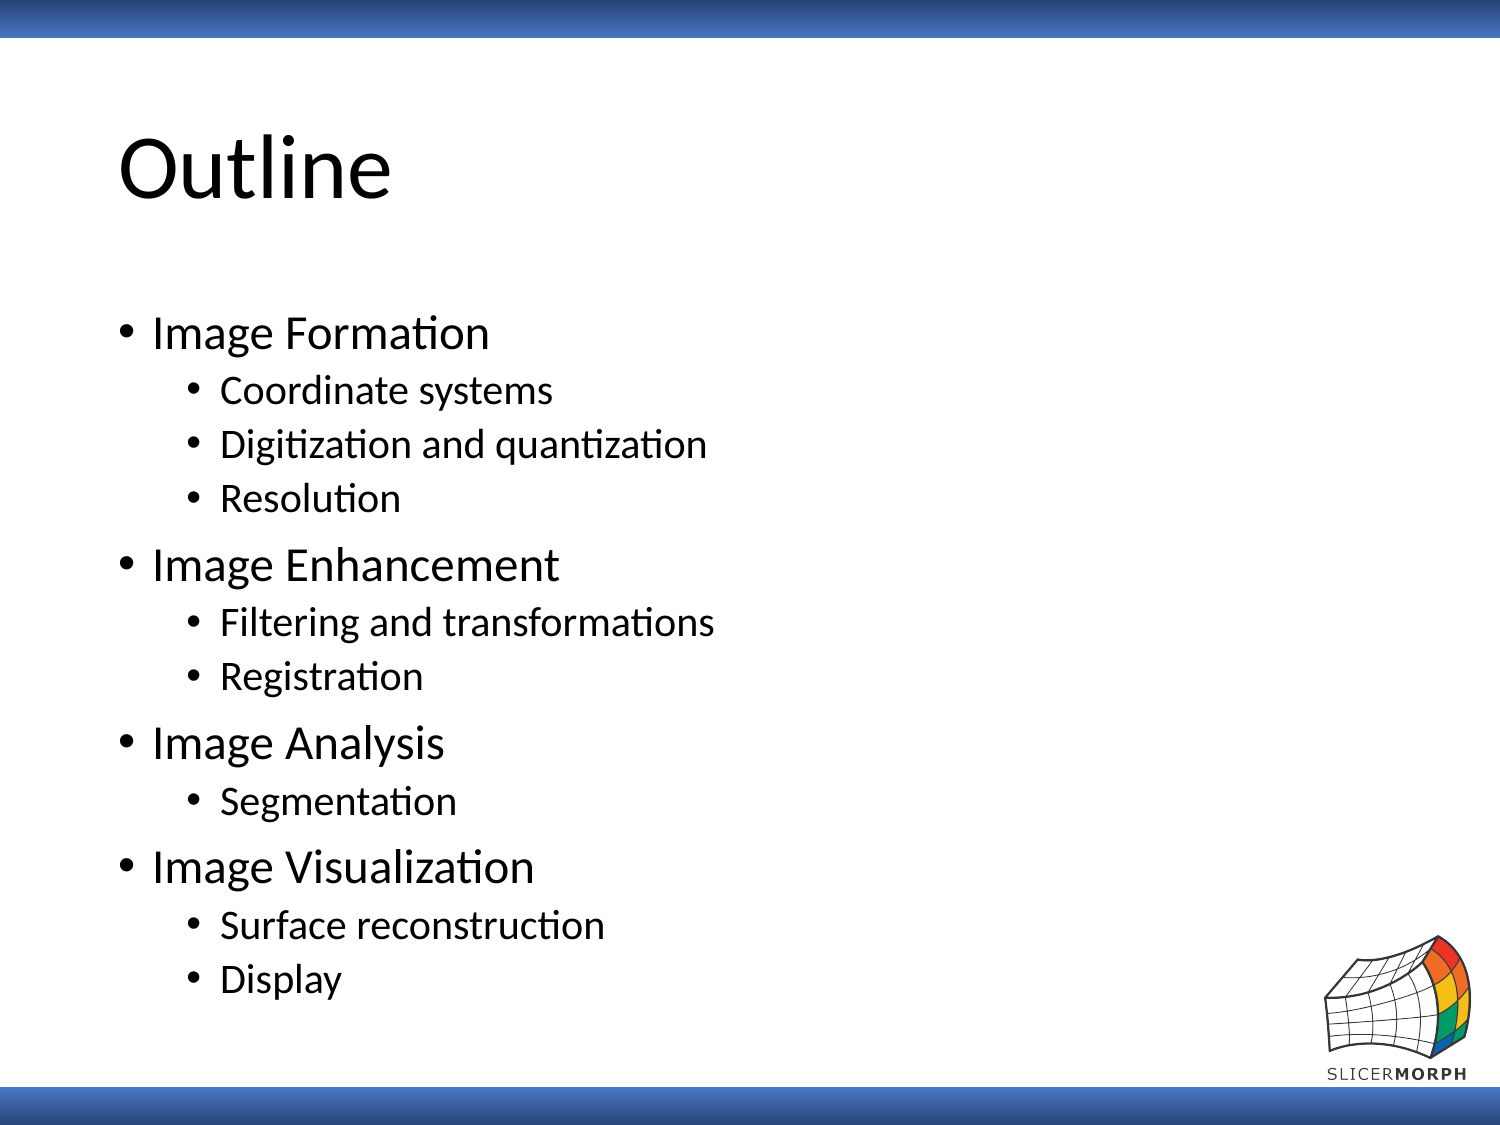

# Outline
Image Formation
Coordinate systems
Digitization and quantization
Resolution
Image Enhancement
Filtering and transformations
Registration
Image Analysis
Segmentation
Image Visualization
Surface reconstruction
Display